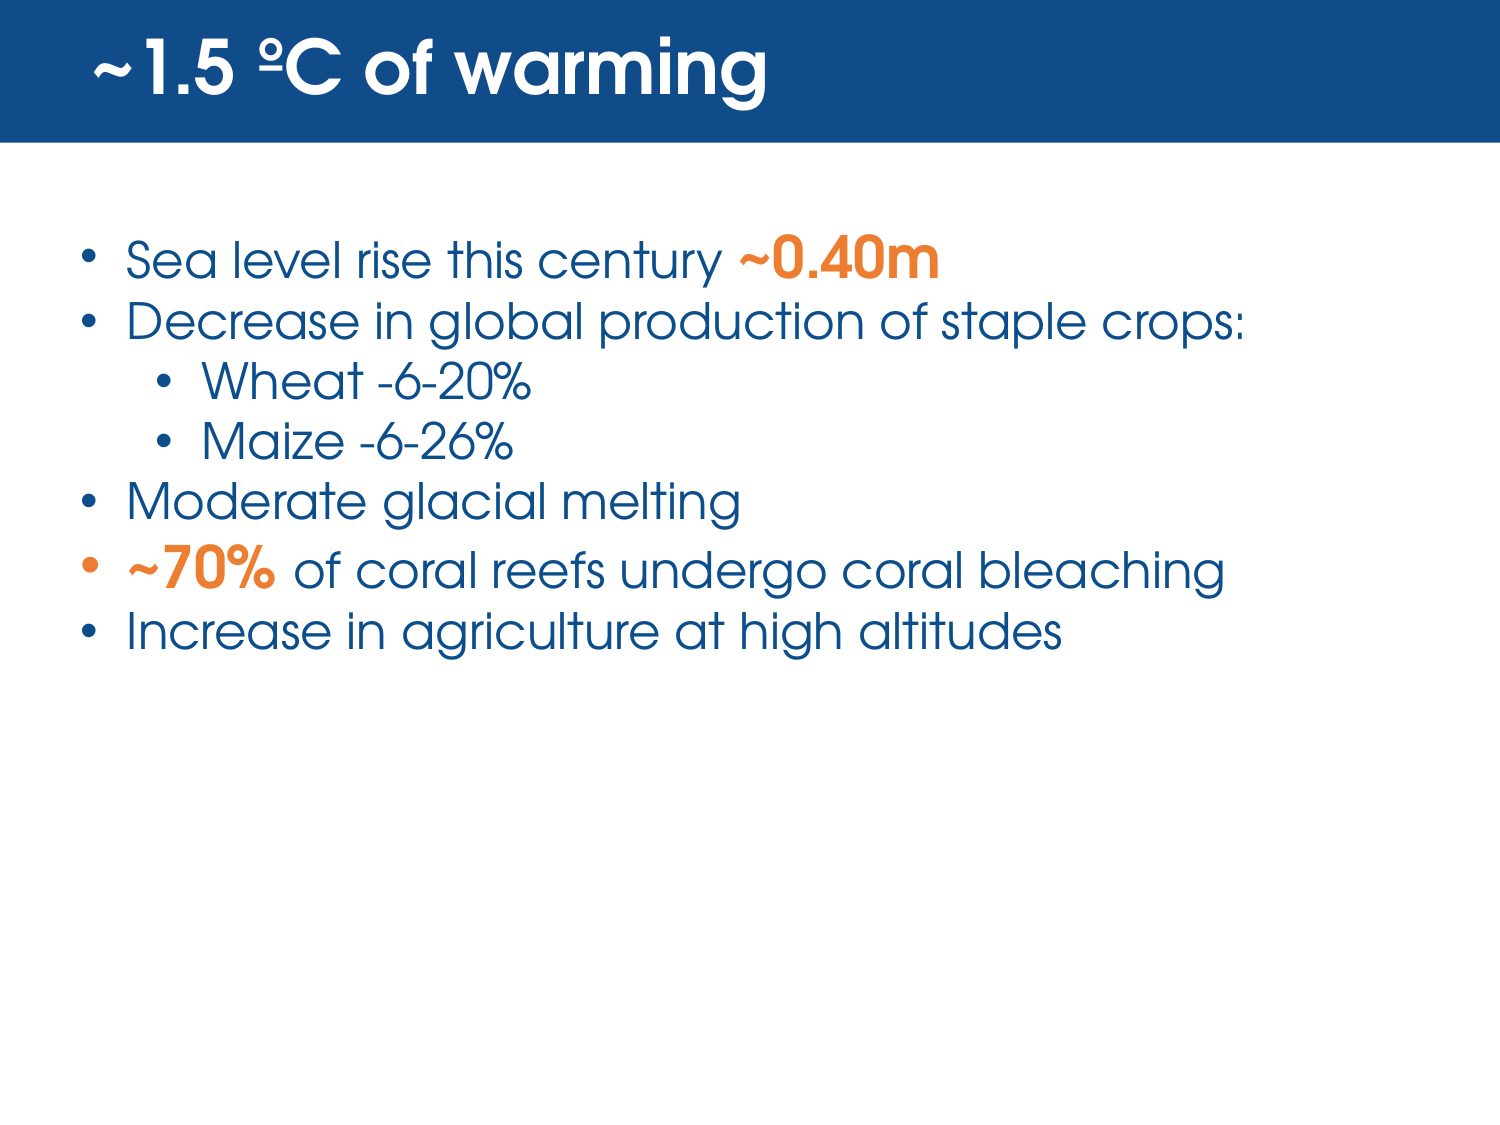

# ~1.5 ºC of warming
Sea level rise this century ~0.40m
Decrease in global production of staple crops:
Wheat -6-20%
Maize -6-26%
Moderate glacial melting
~70% of coral reefs undergo coral bleaching
Increase in agriculture at high altitudes